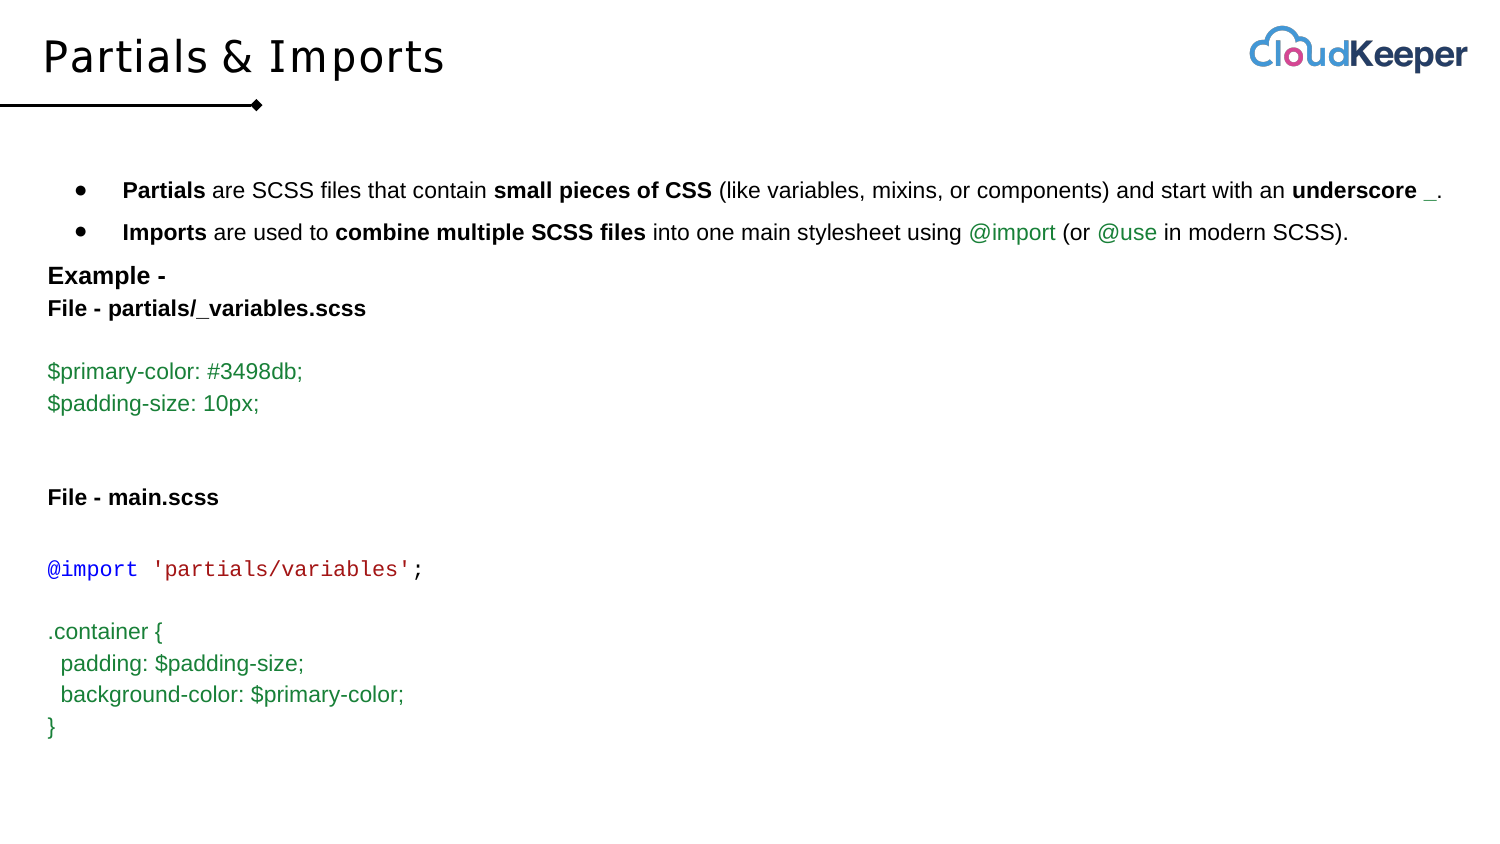

# Partials & Imports
Partials are SCSS files that contain small pieces of CSS (like variables, mixins, or components) and start with an underscore _.
Imports are used to combine multiple SCSS files into one main stylesheet using @import (or @use in modern SCSS).
Example -
File - partials/_variables.scss
$primary-color: #3498db;
$padding-size: 10px;

File - main.scss

@import 'partials/variables';

.container {
  padding: $padding-size;
  background-color: $primary-color;
}